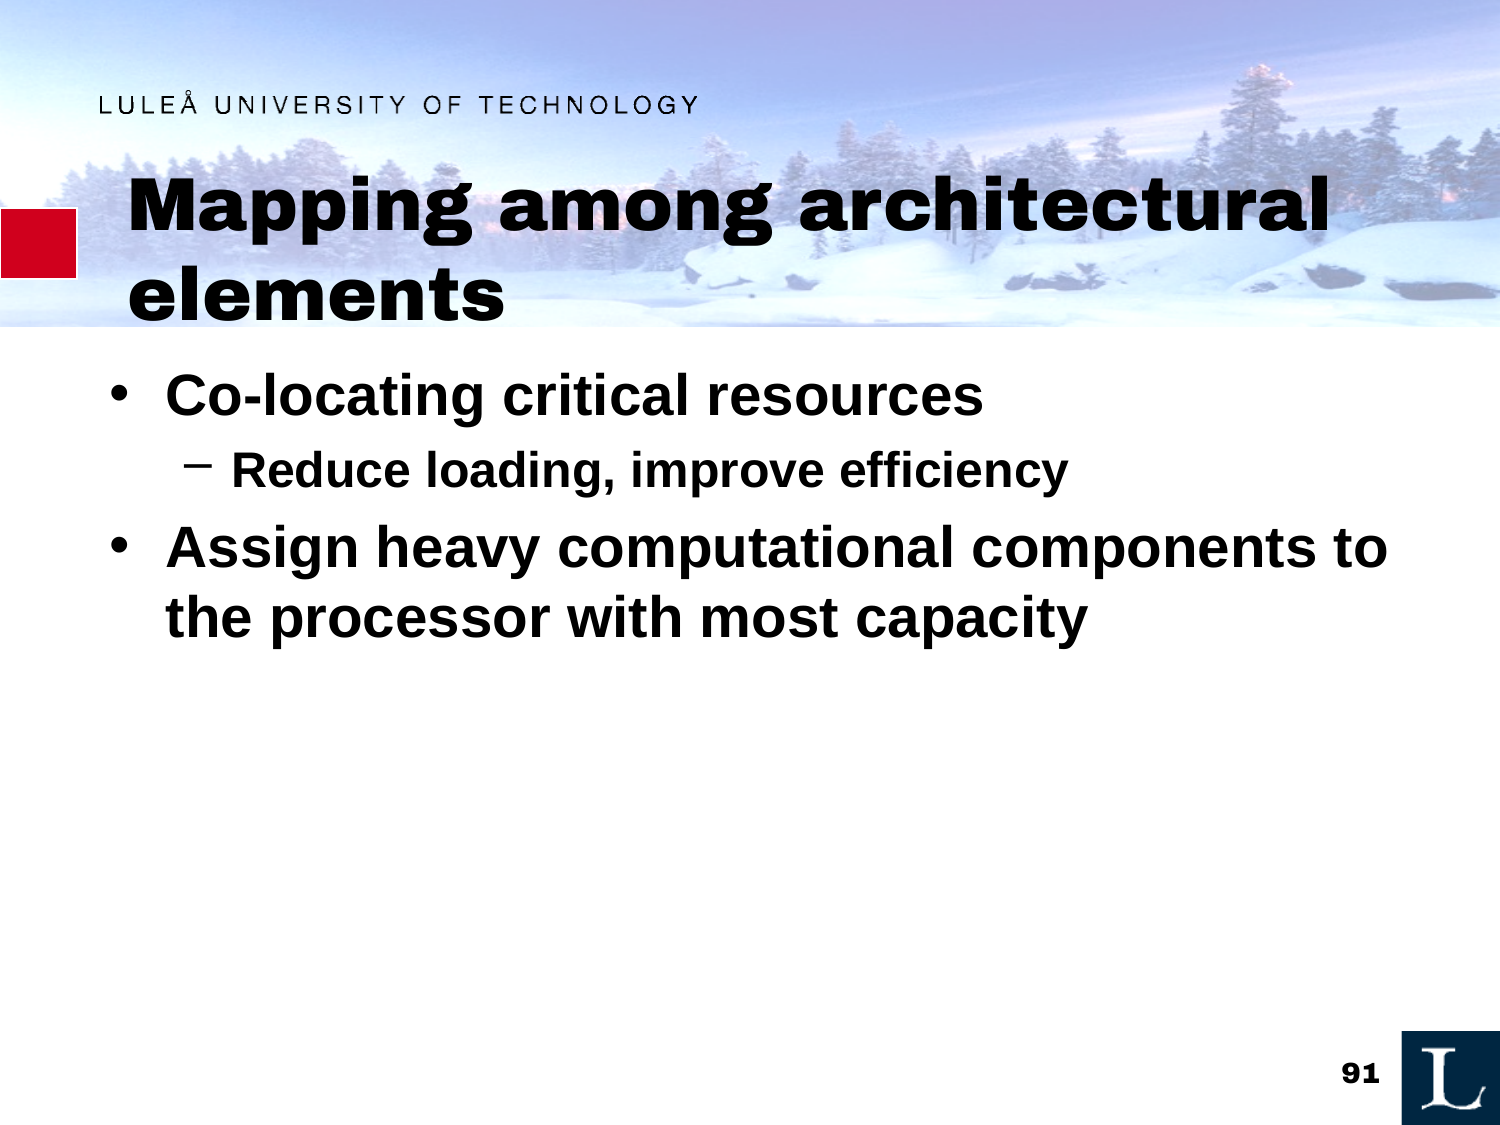

# Mapping among architectural elements
Co-locating critical resources
Reduce loading, improve efficiency
Assign heavy computational components to the processor with most capacity
91